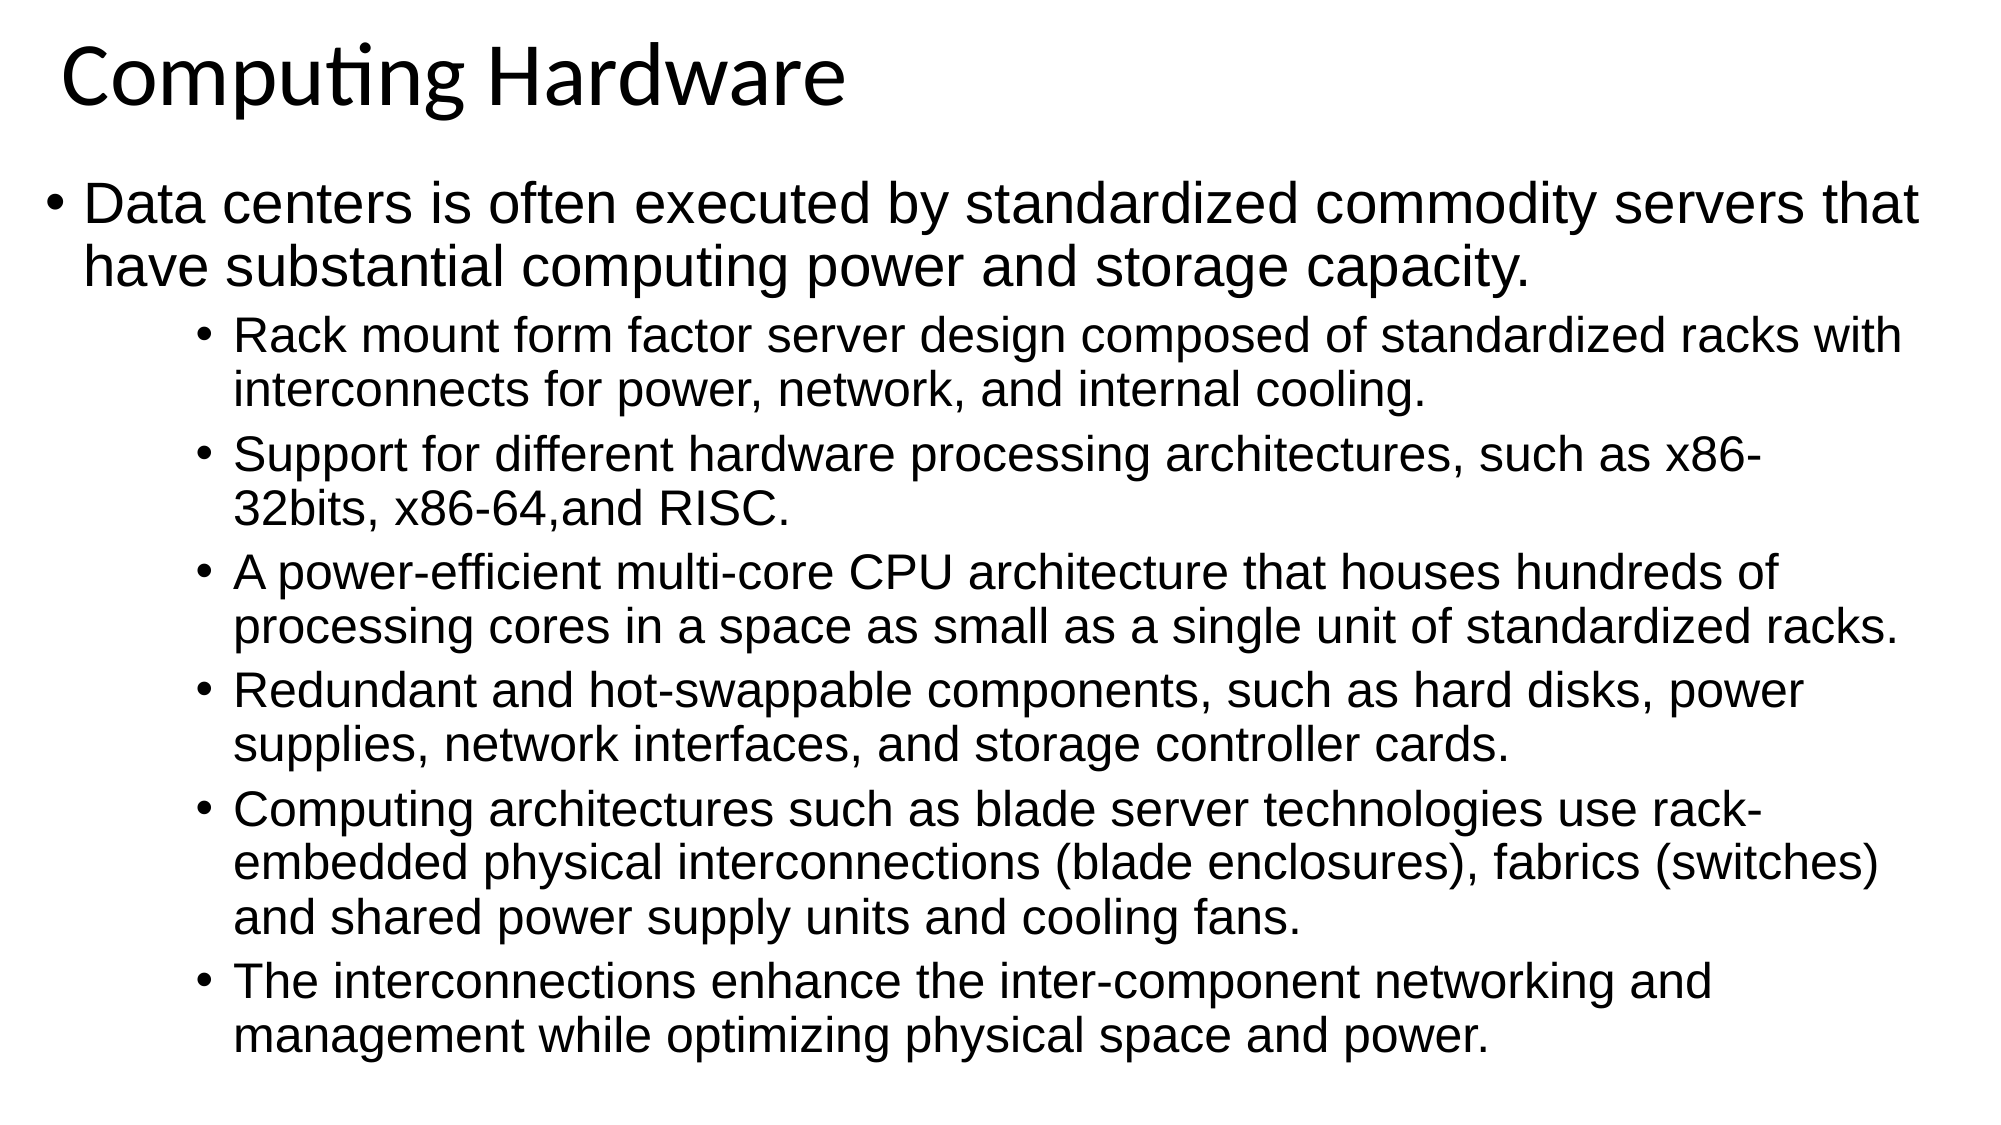

# Computing Hardware
Data centers is often executed by standardized commodity servers that have substantial computing power and storage capacity.
Rack mount form factor server design composed of standardized racks with interconnects for power, network, and internal cooling.
Support for different hardware processing architectures, such as x86-32bits, x86-64,and RISC.
A power-efficient multi-core CPU architecture that houses hundreds of processing cores in a space as small as a single unit of standardized racks.
Redundant and hot-swappable components, such as hard disks, power supplies, network interfaces, and storage controller cards.
Computing architectures such as blade server technologies use rack-embedded physical interconnections (blade enclosures), fabrics (switches) and shared power supply units and cooling fans.
The interconnections enhance the inter-component networking and management while optimizing physical space and power.